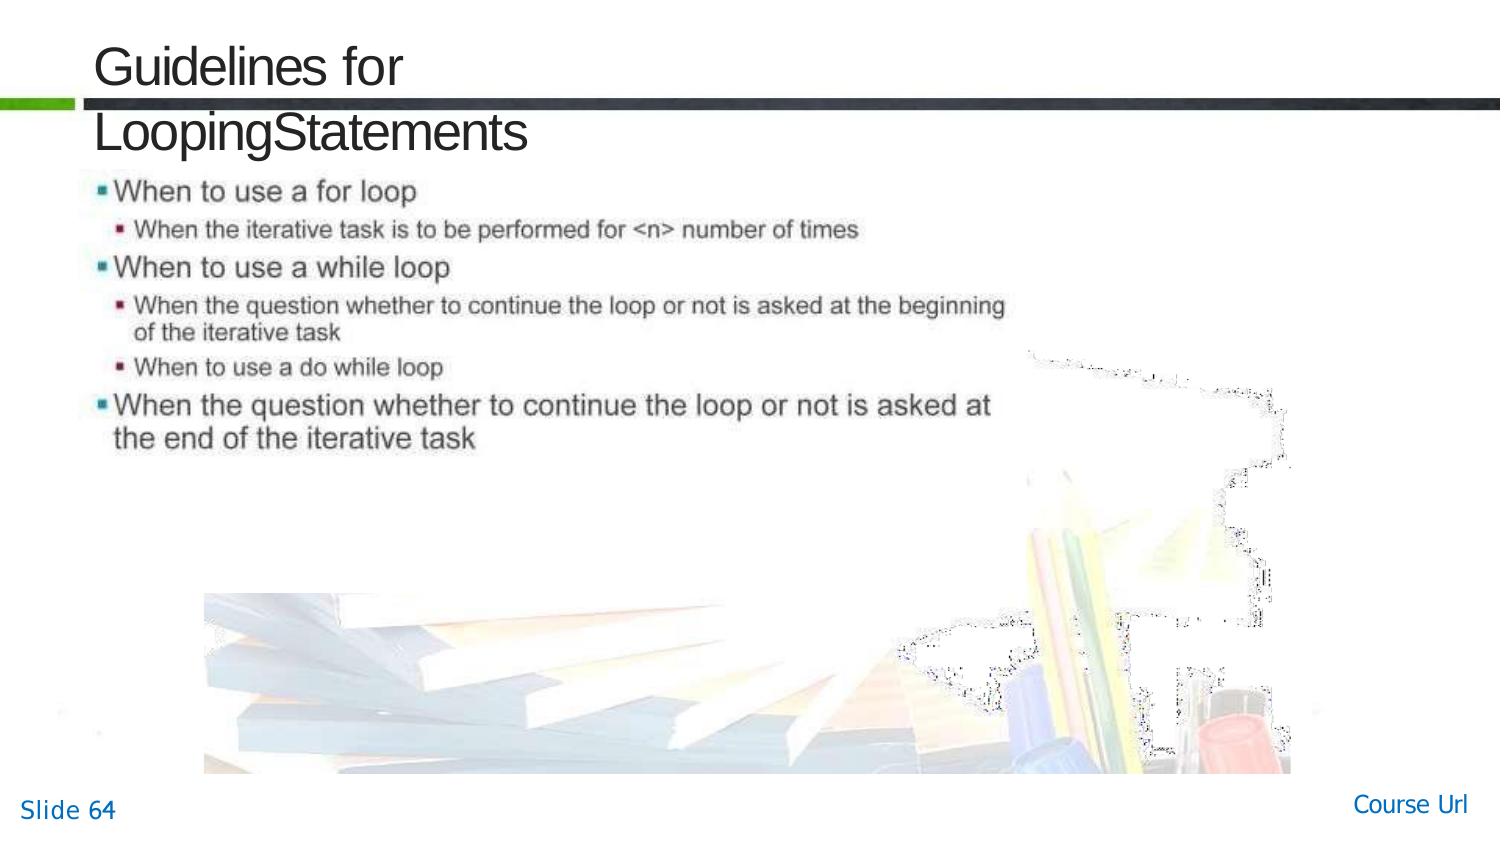

# Guidelines for LoopingStatements

Course Url
Slide 64